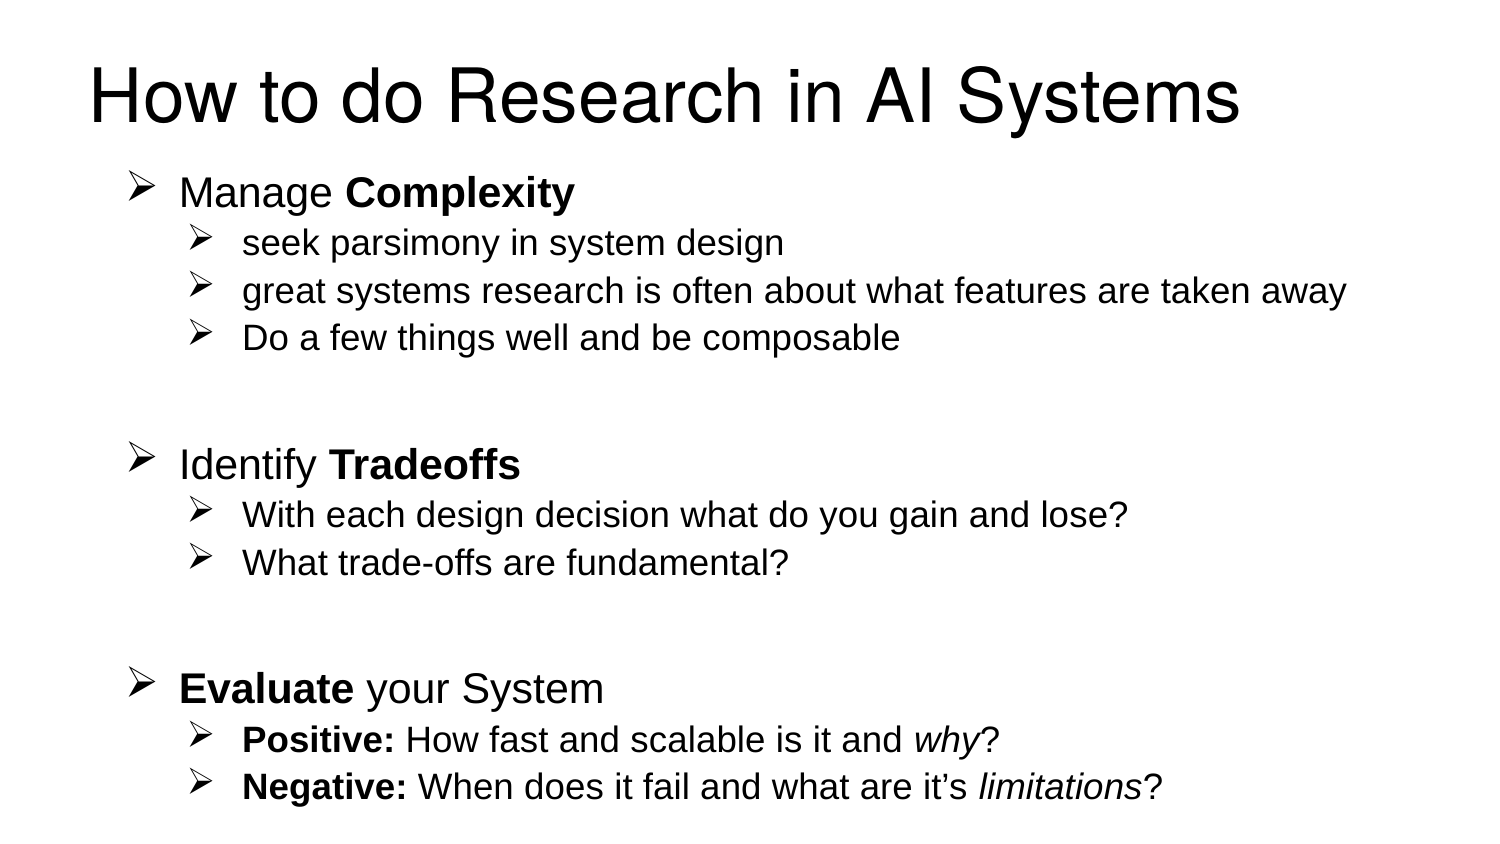

# How to do Research in AI Systems
Manage Complexity
seek parsimony in system design
great systems research is often about what features are taken away
Do a few things well and be composable

Identify Tradeoffs
With each design decision what do you gain and lose?
What trade-offs are fundamental?

Evaluate your System
Positive: How fast and scalable is it and why?
Negative: When does it fail and what are it’s limitations?